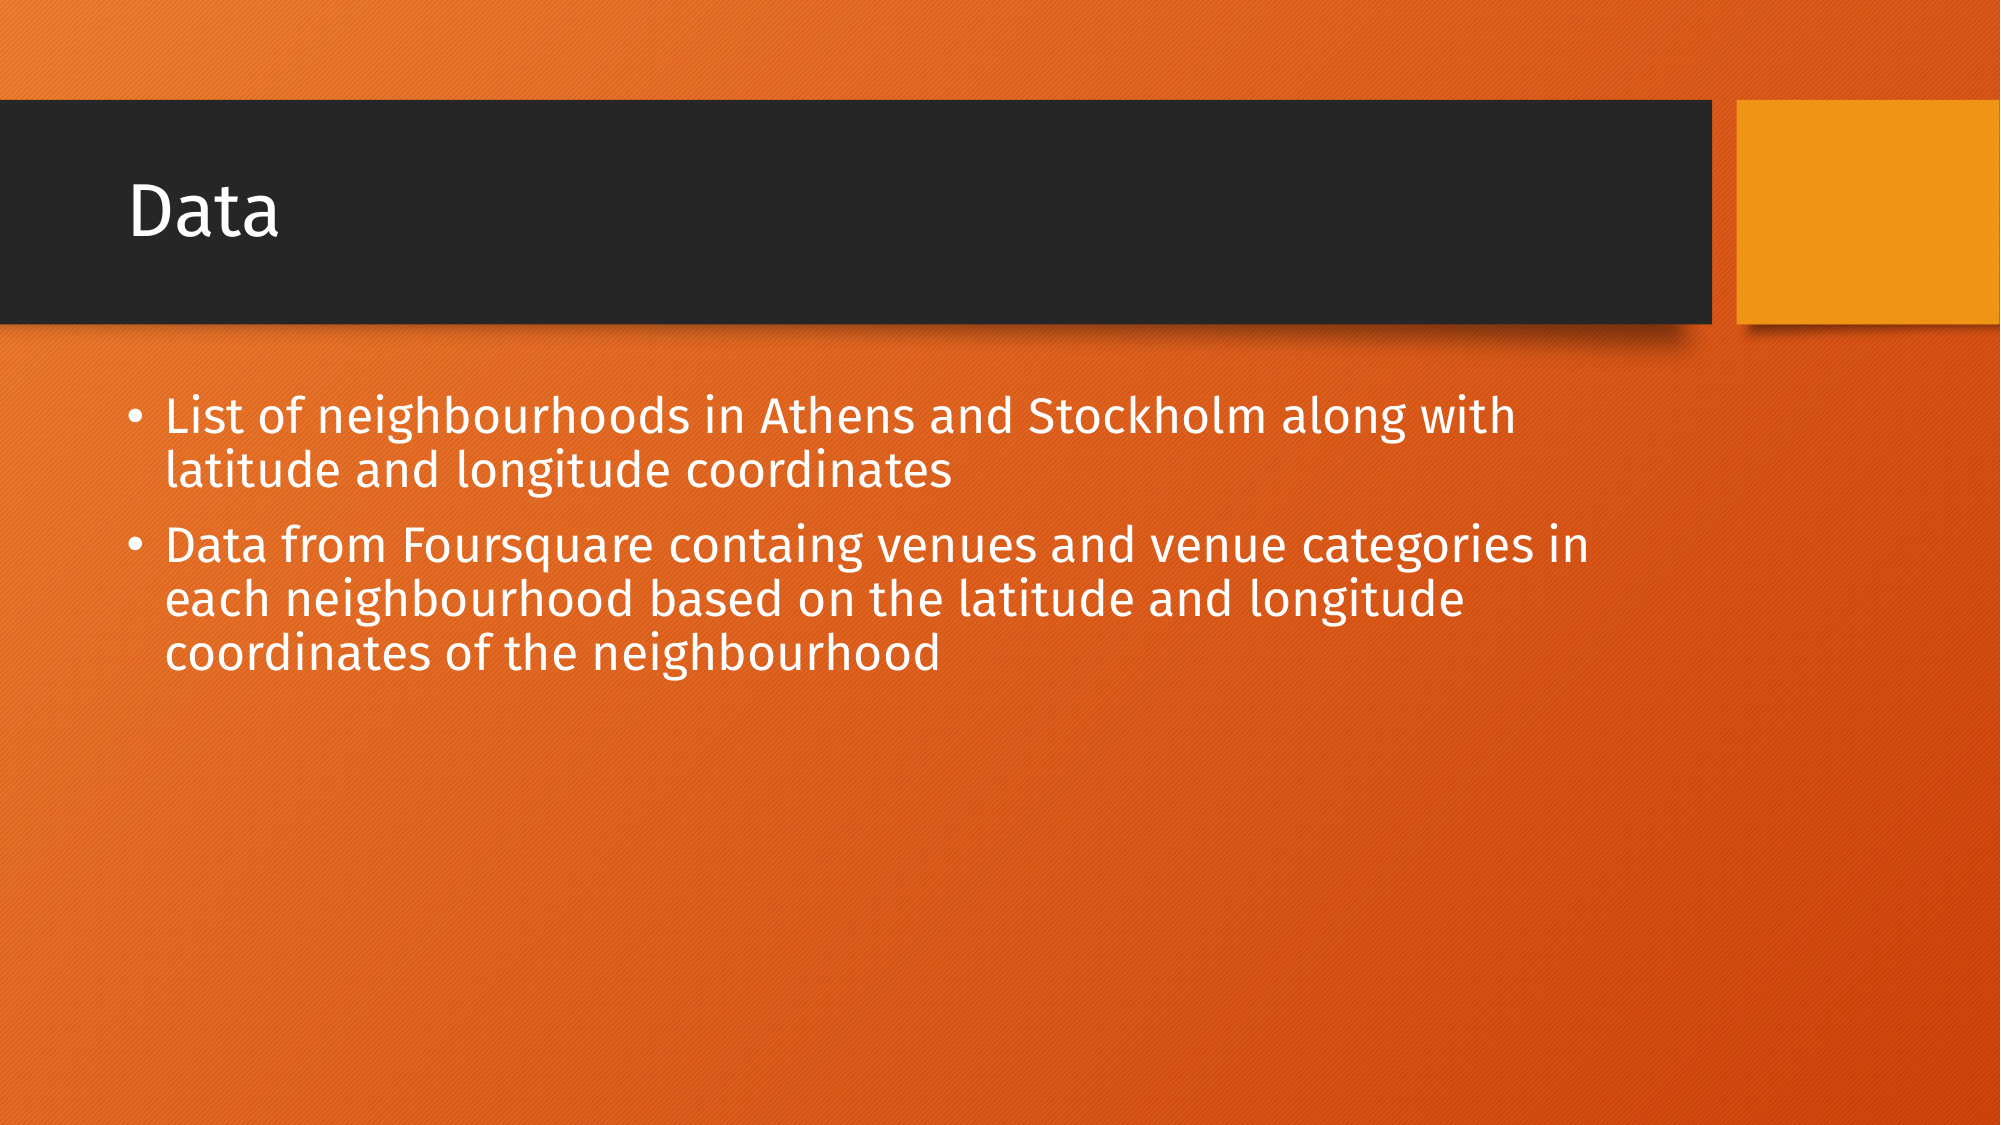

# Data
List of neighbourhoods in Athens and Stockholm along with latitude and longitude coordinates
Data from Foursquare containg venues and venue categories in each neighbourhood based on the latitude and longitude coordinates of the neighbourhood